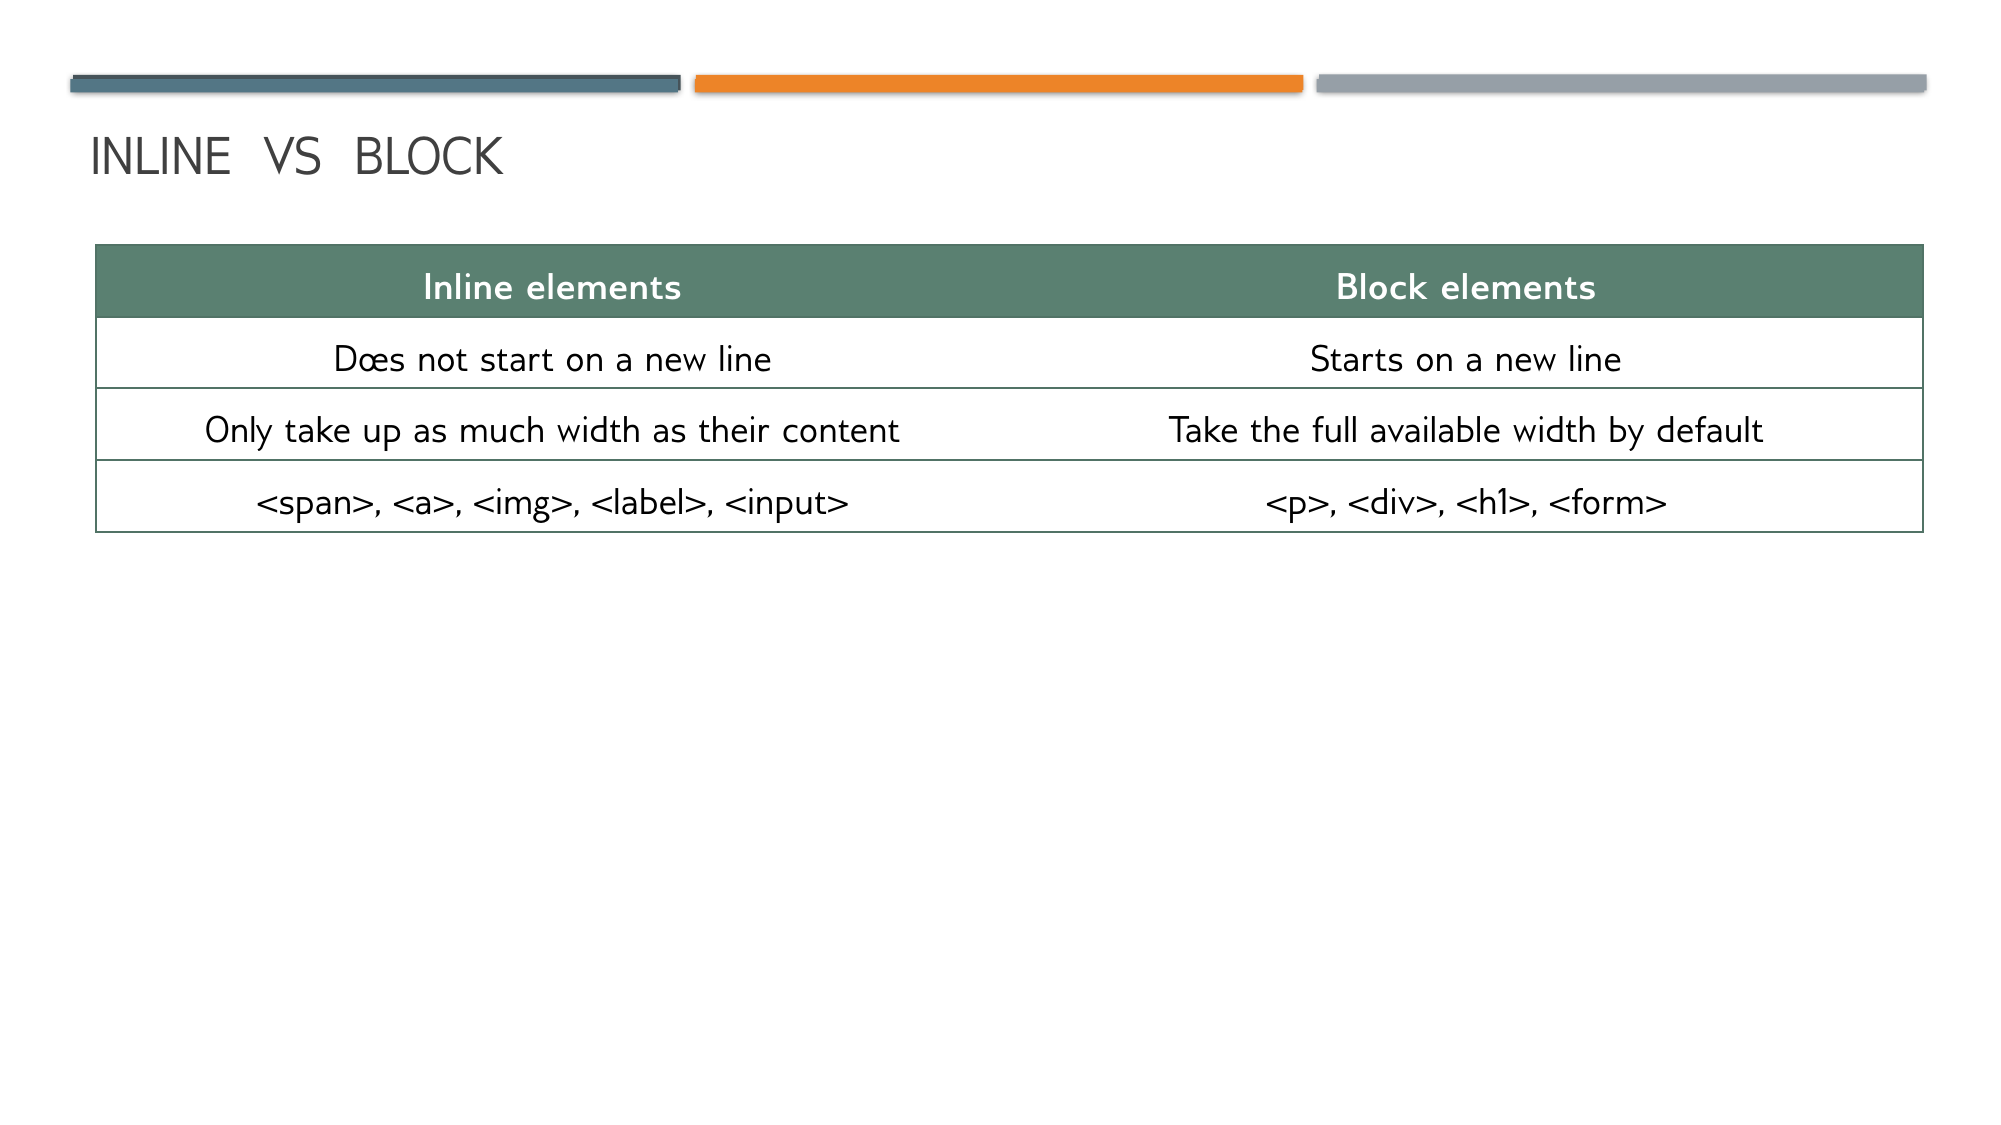

# Inline  vs  block
| Inline elements | Block elements |
| --- | --- |
| Does not start on a new line | Starts on a new line |
| Only take up as much width as their content | Take the full available width by default |
| <span>, <a>, <img>, <label>, <input> | <p>, <div>, <h1>, <form> |